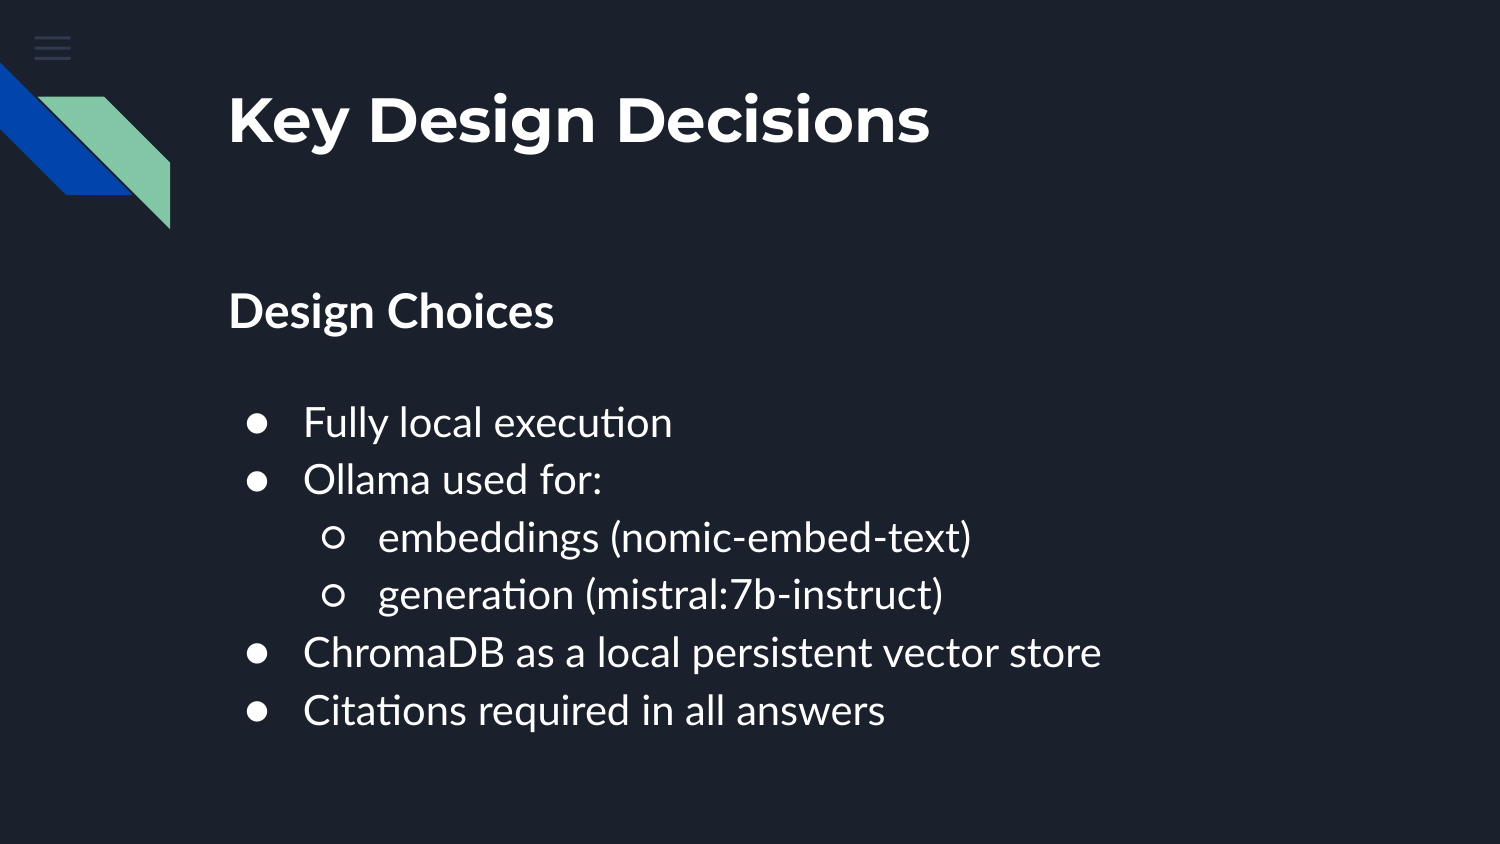

# Key Design Decisions
Design Choices
Fully local execution
Ollama used for:
embeddings (nomic-embed-text)
generation (mistral:7b-instruct)
ChromaDB as a local persistent vector store
Citations required in all answers